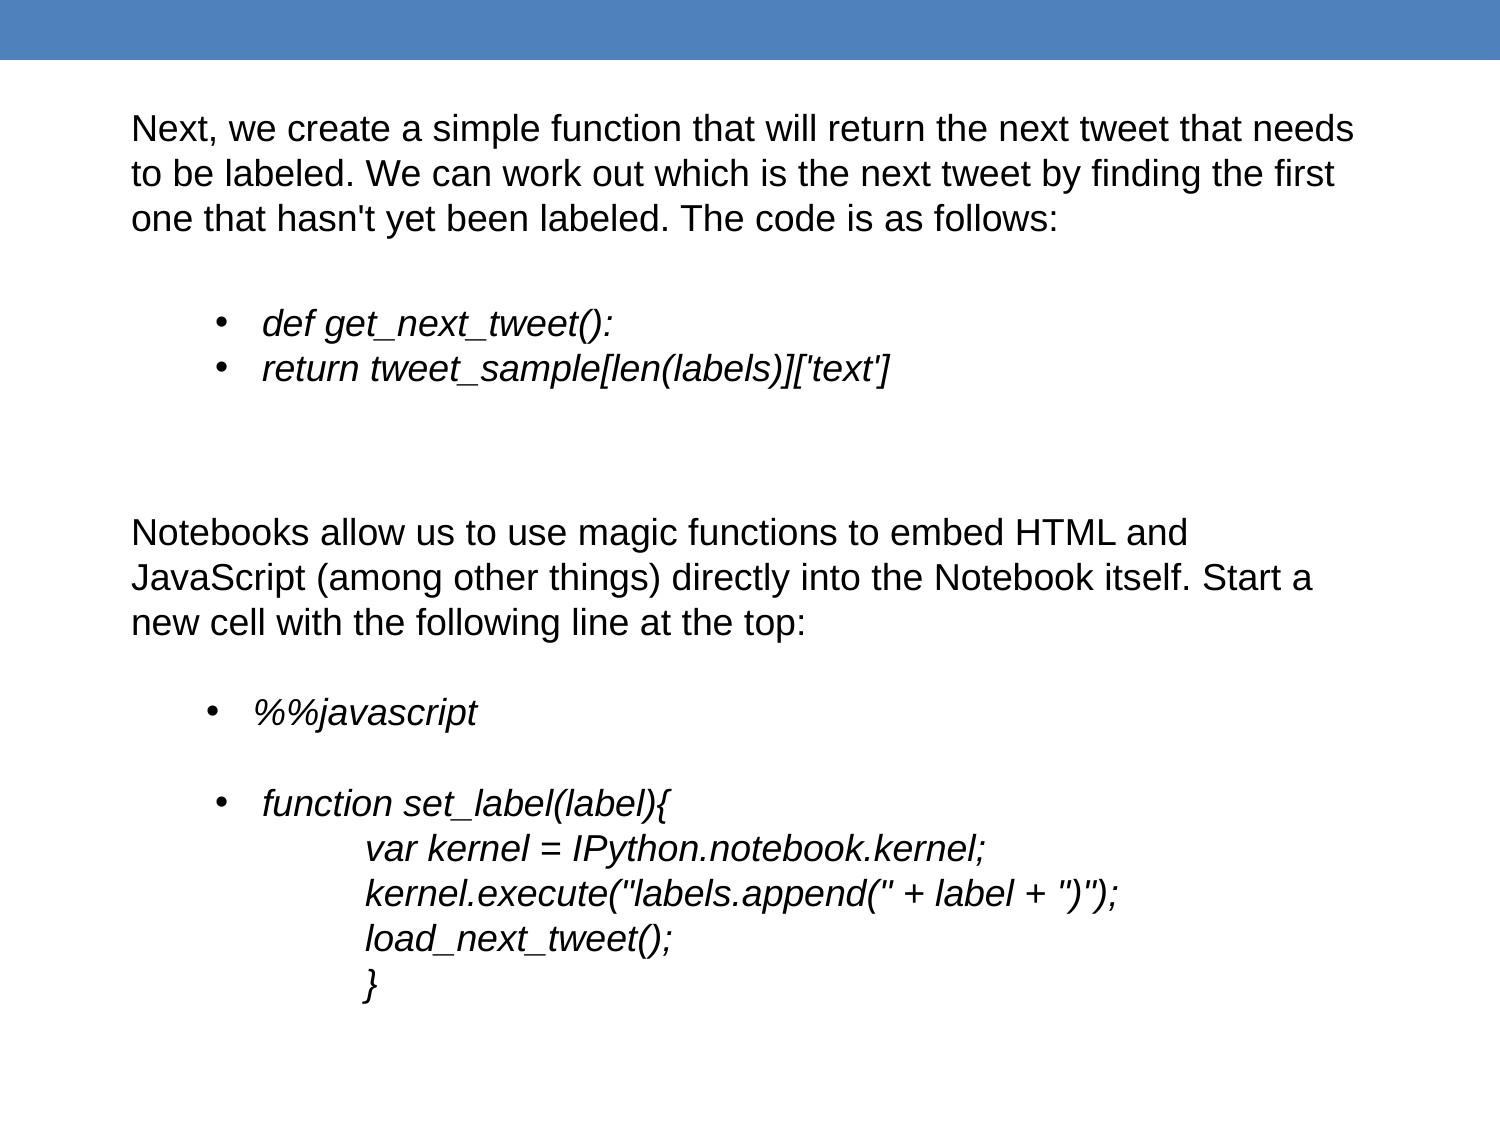

Next, we create a simple function that will return the next tweet that needs to be labeled. We can work out which is the next tweet by finding the first one that hasn't yet been labeled. The code is as follows:
def get_next_tweet():
return tweet_sample[len(labels)]['text']
Notebooks allow us to use magic functions to embed HTML and JavaScript (among other things) directly into the Notebook itself. Start a new cell with the following line at the top:

%%javascript
function set_label(label){
	var kernel = IPython.notebook.kernel;
	kernel.execute("labels.append(" + label + ")");
	load_next_tweet();
	}